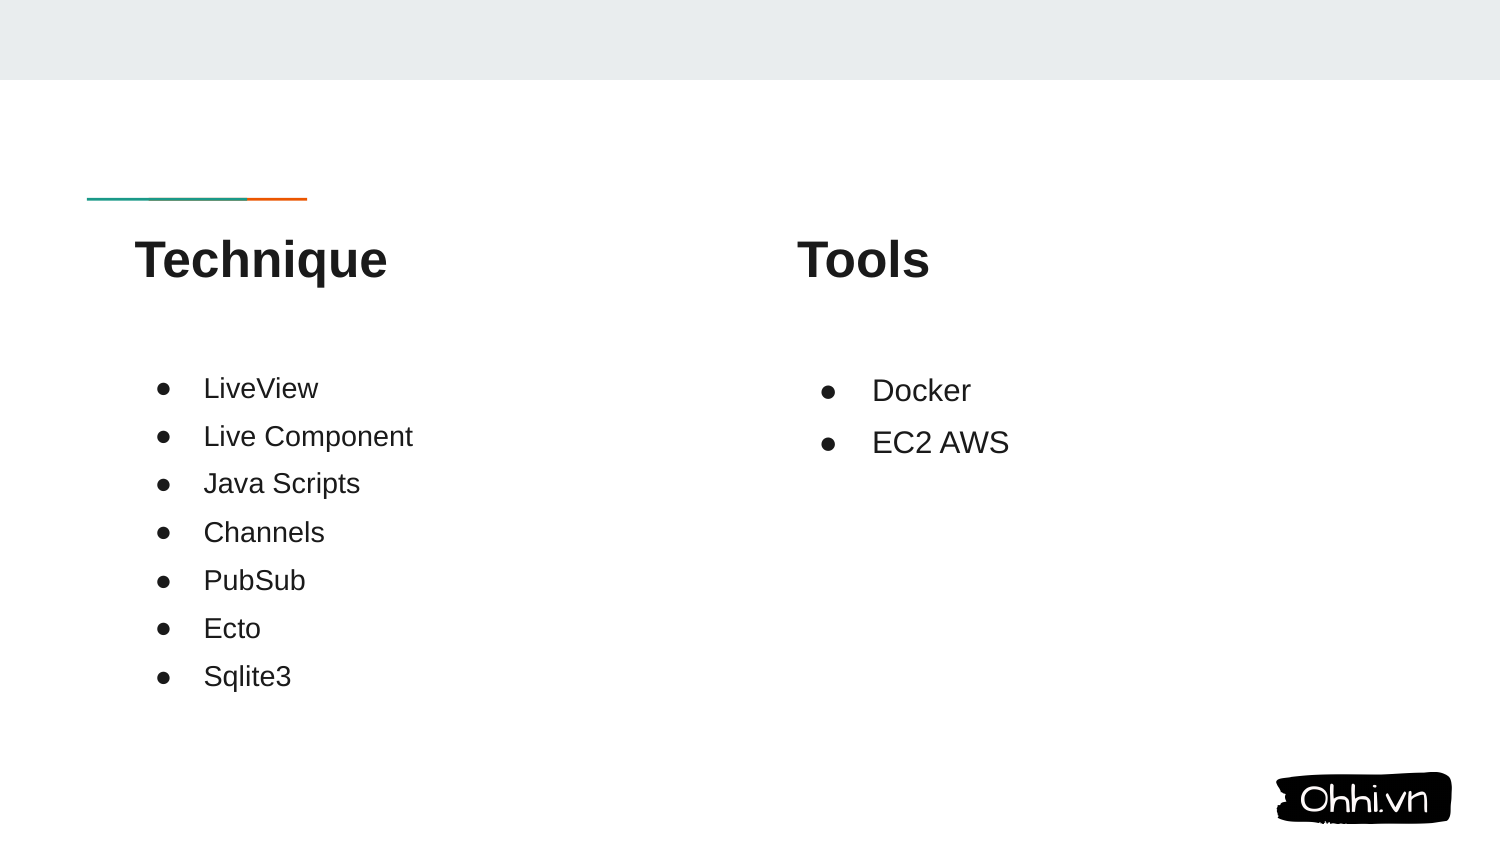

# Technique
Tools
LiveView
Live Component
Java Scripts
Channels
PubSub
Ecto
Sqlite3
Docker
EC2 AWS